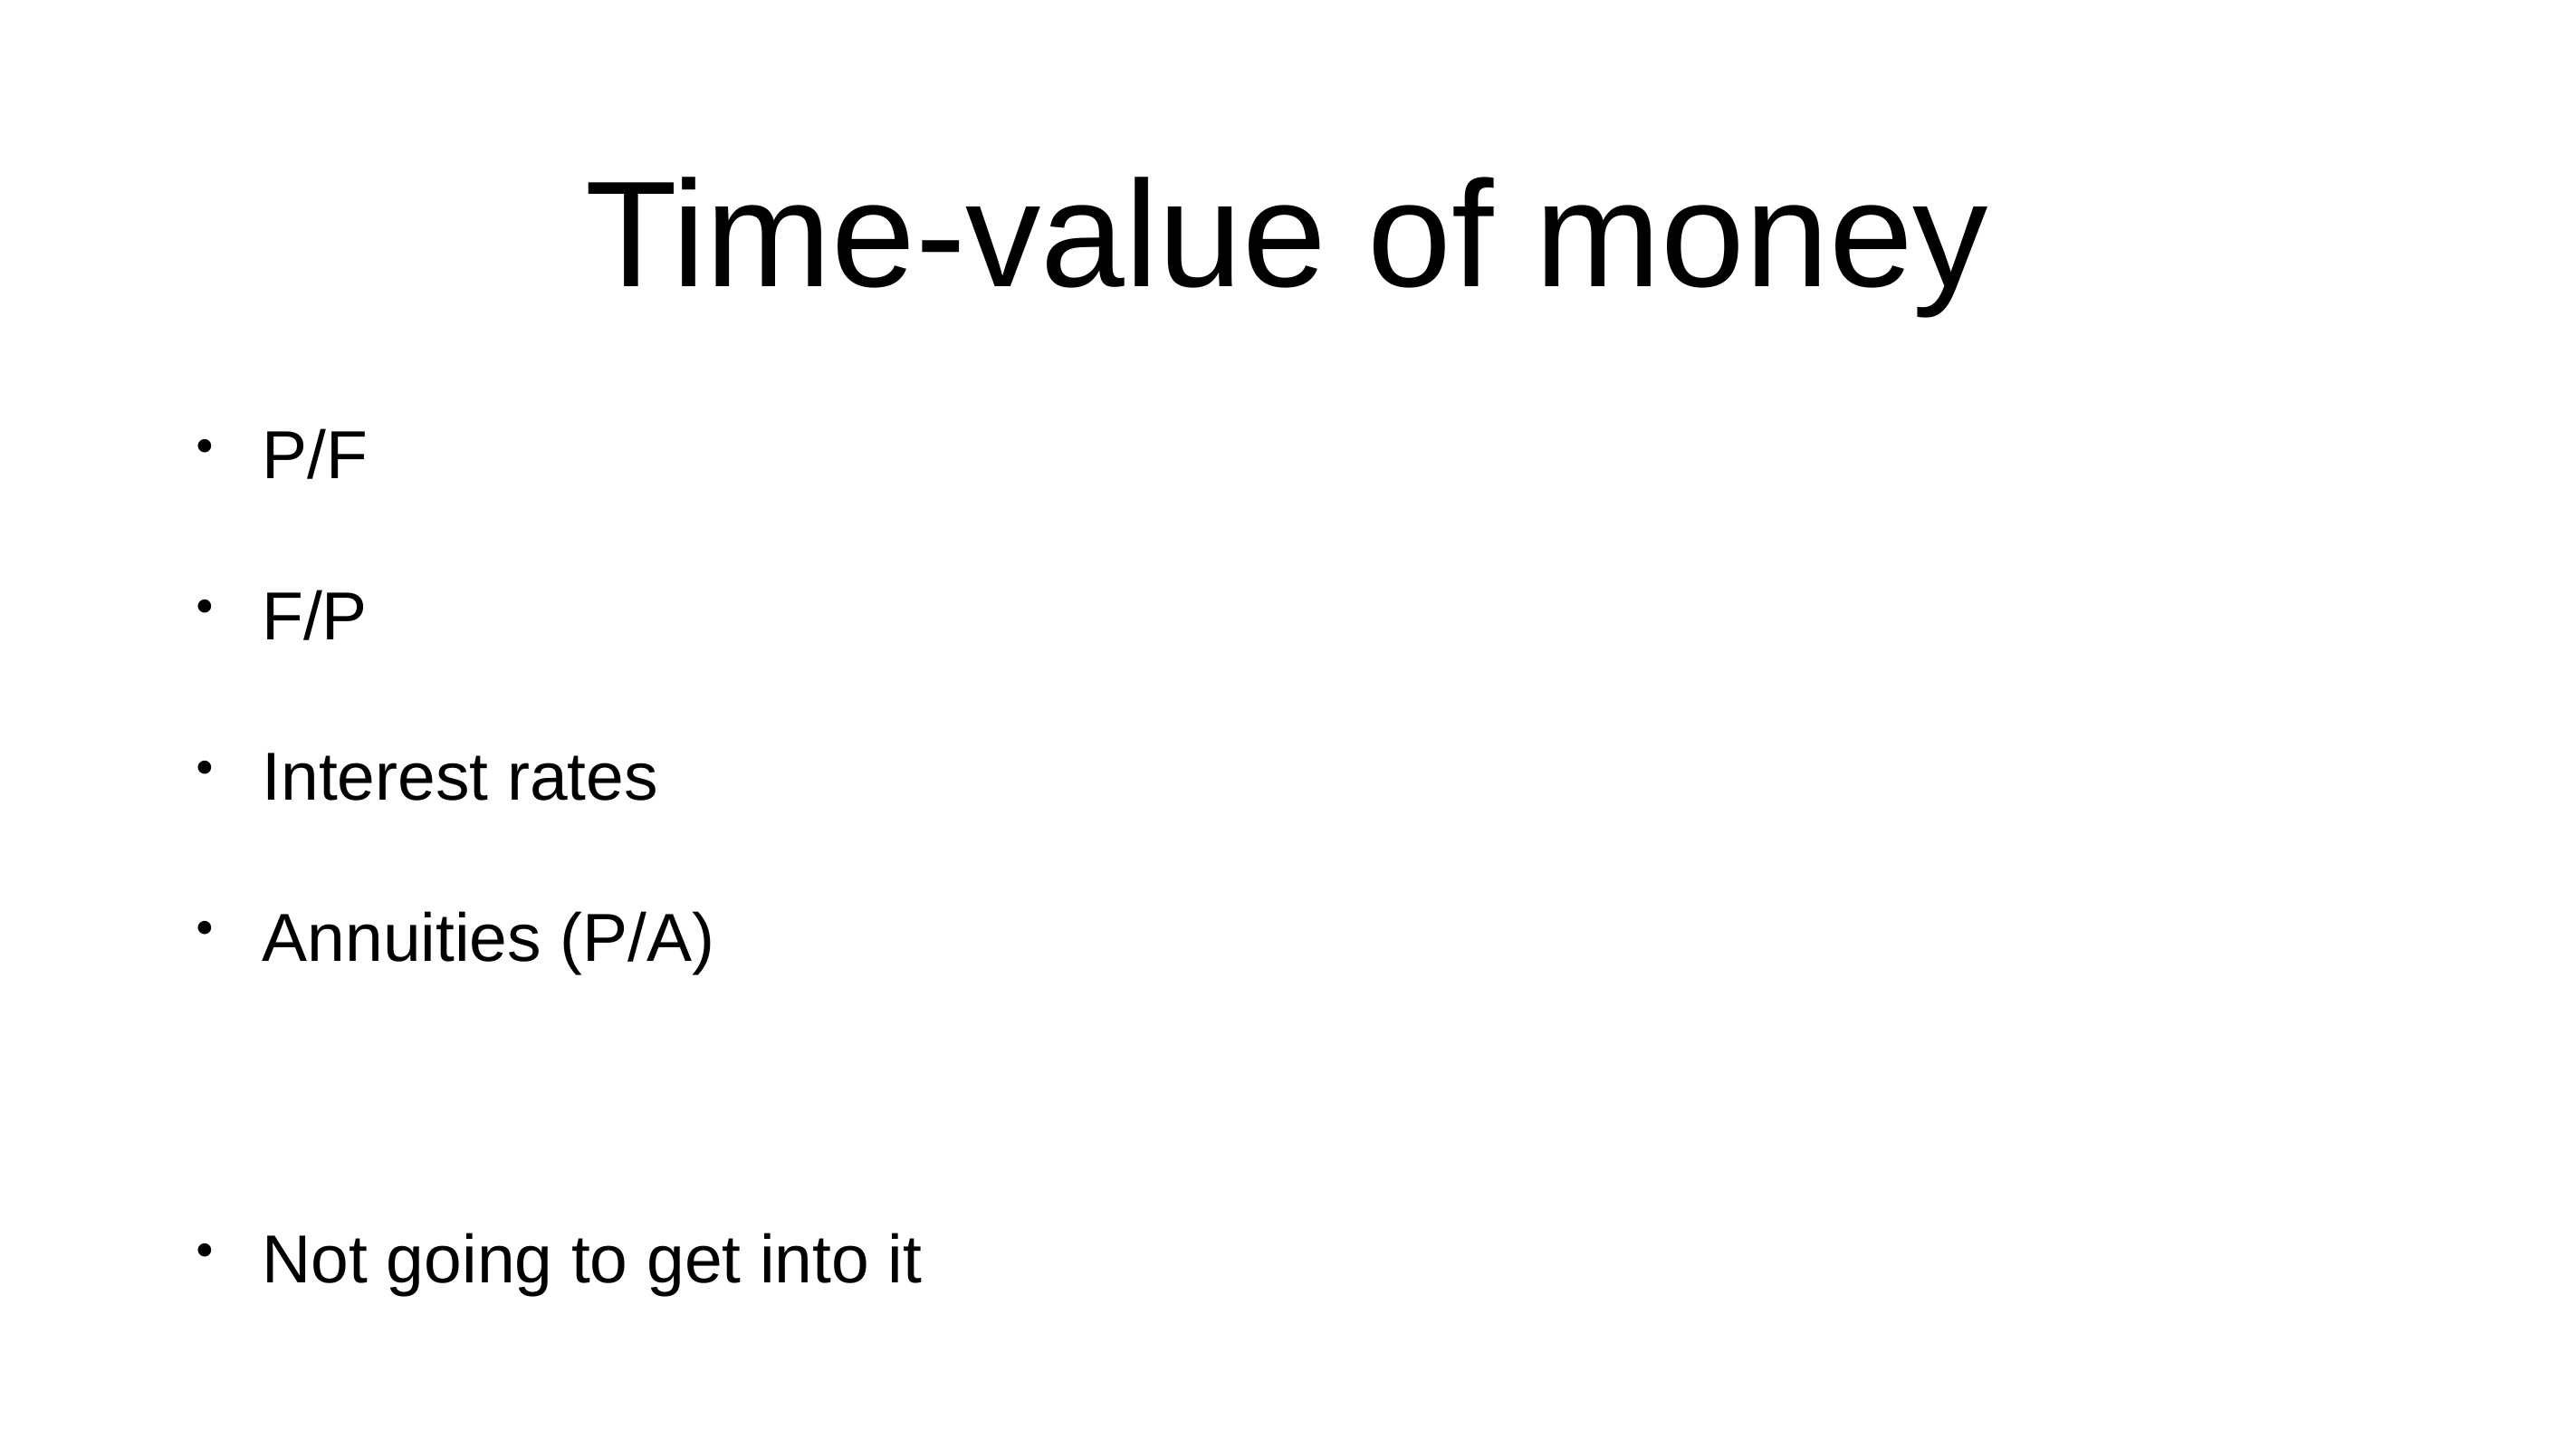

# Time-value of money
P/F
F/P
Interest rates
Annuities (P/A)

Not going to get into it